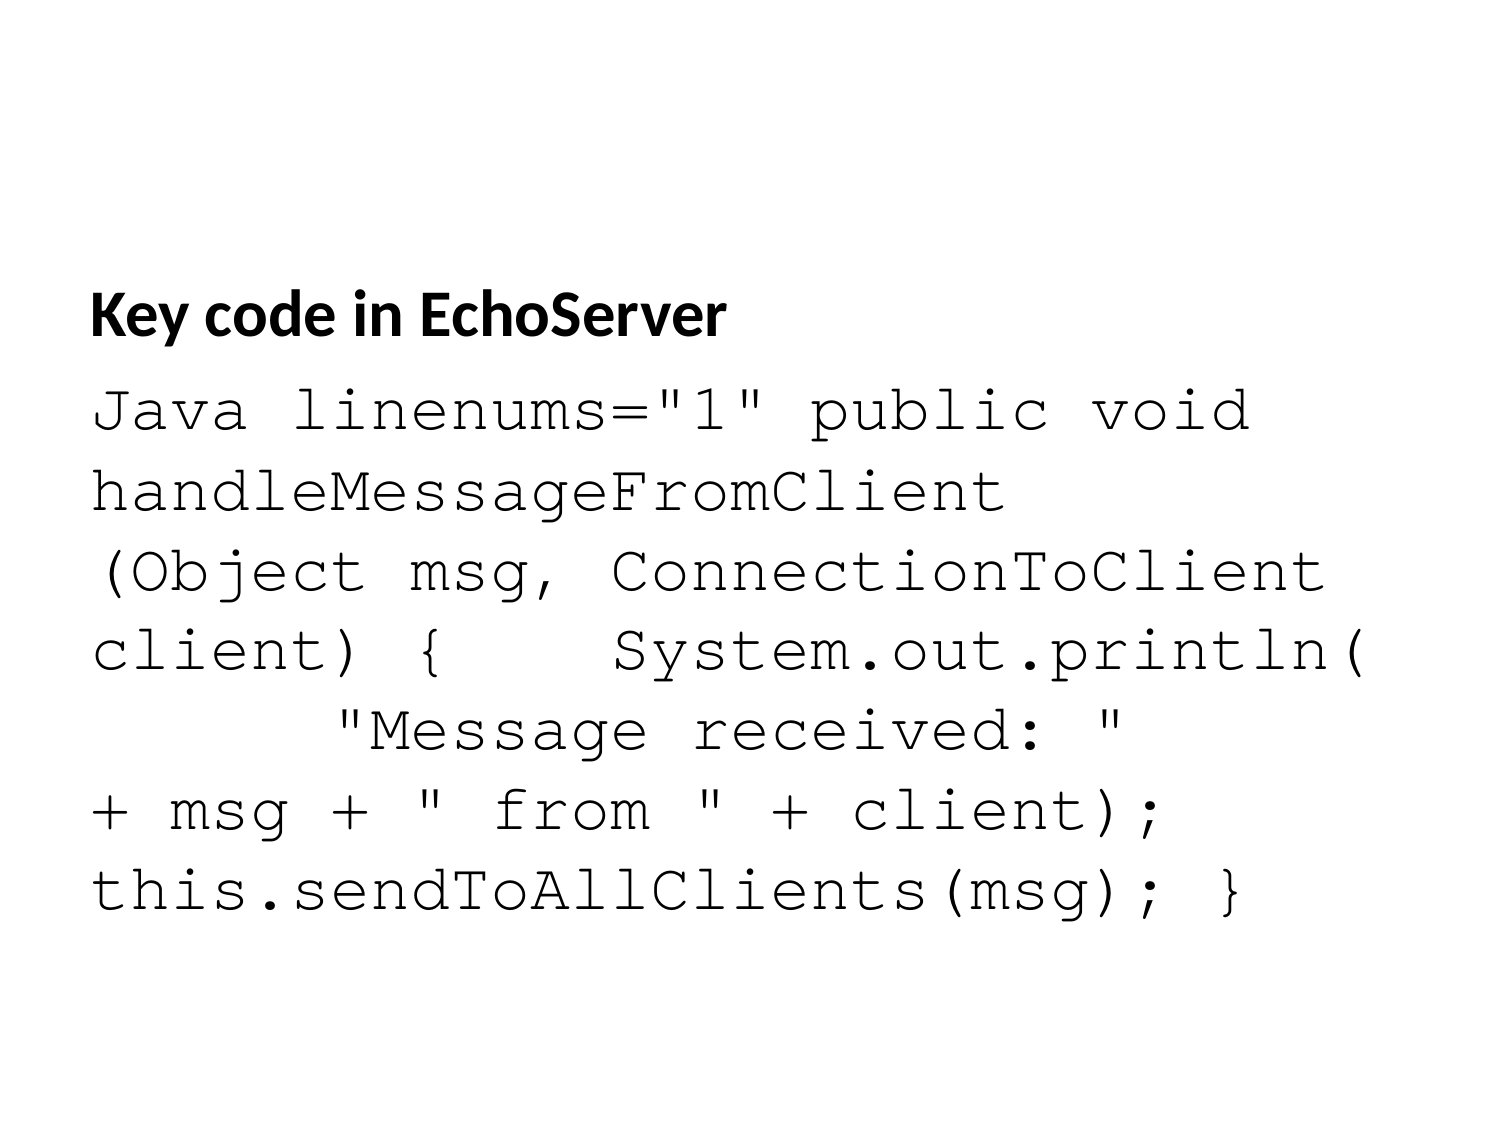

Key code in EchoServer
Java linenums="1" public void handleMessageFromClient    (Object msg, ConnectionToClient client) {    System.out.println(       "Message received: "      + msg + " from " + client);    this.sendToAllClients(msg); }